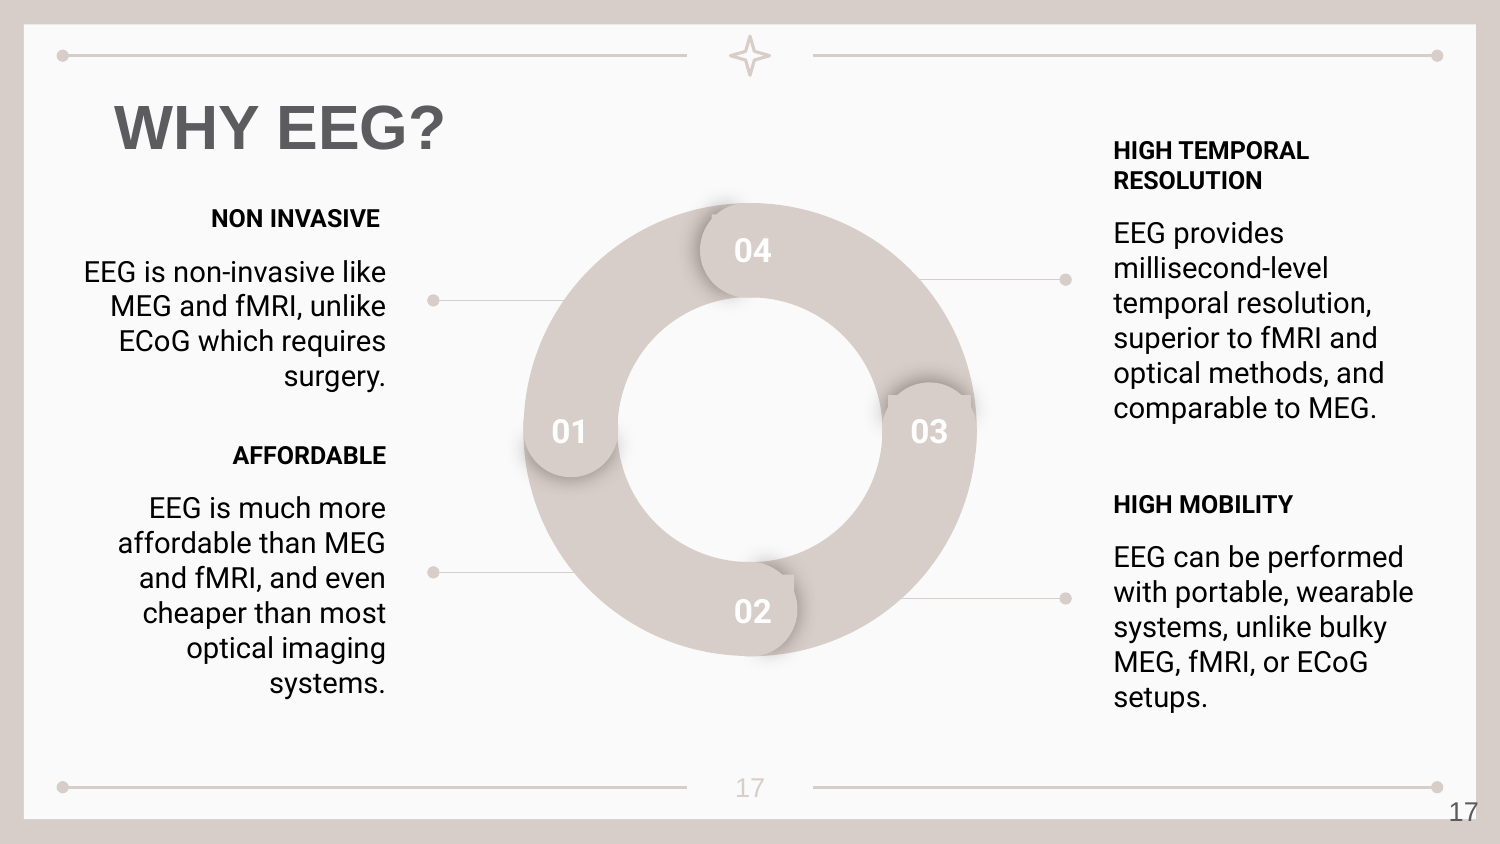

WHY EEG?

04

01
03

02
HIGH TEMPORAL RESOLUTION

EEG provides millisecond-level temporal resolution, superior to fMRI and optical methods, and comparable to MEG.
NON INVASIVE

EEG is non-invasive like MEG and fMRI, unlike ECoG which requires surgery.
AFFORDABLE

EEG is much more affordable than MEG and fMRI, and even cheaper than most optical imaging systems.
HIGH MOBILITY

EEG can be performed with portable, wearable systems, unlike bulky MEG, fMRI, or ECoG setups.
17
17